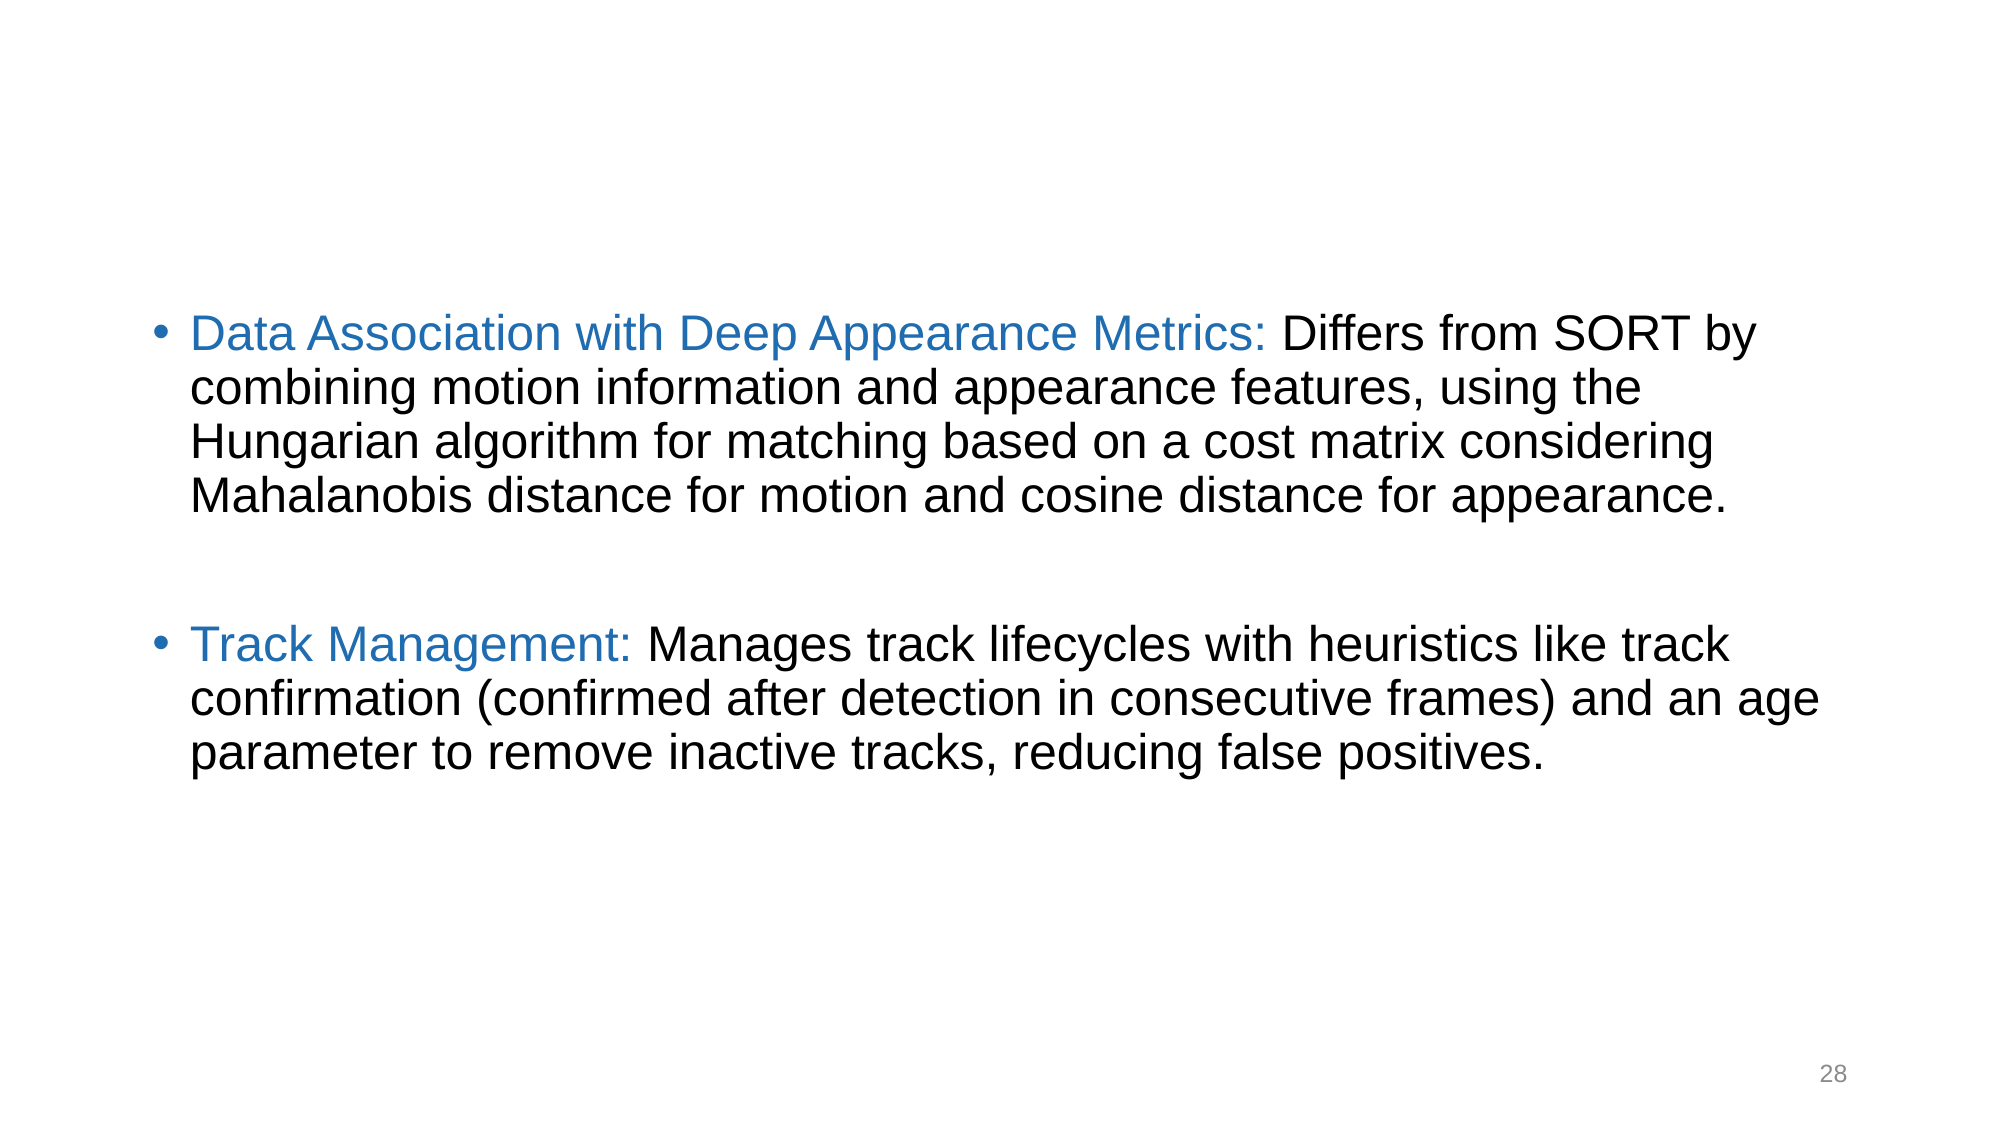

#
Data Association with Deep Appearance Metrics: Differs from SORT by combining motion information and appearance features, using the Hungarian algorithm for matching based on a cost matrix considering Mahalanobis distance for motion and cosine distance for appearance.

Track Management: Manages track lifecycles with heuristics like track confirmation (confirmed after detection in consecutive frames) and an age parameter to remove inactive tracks, reducing false positives.

28